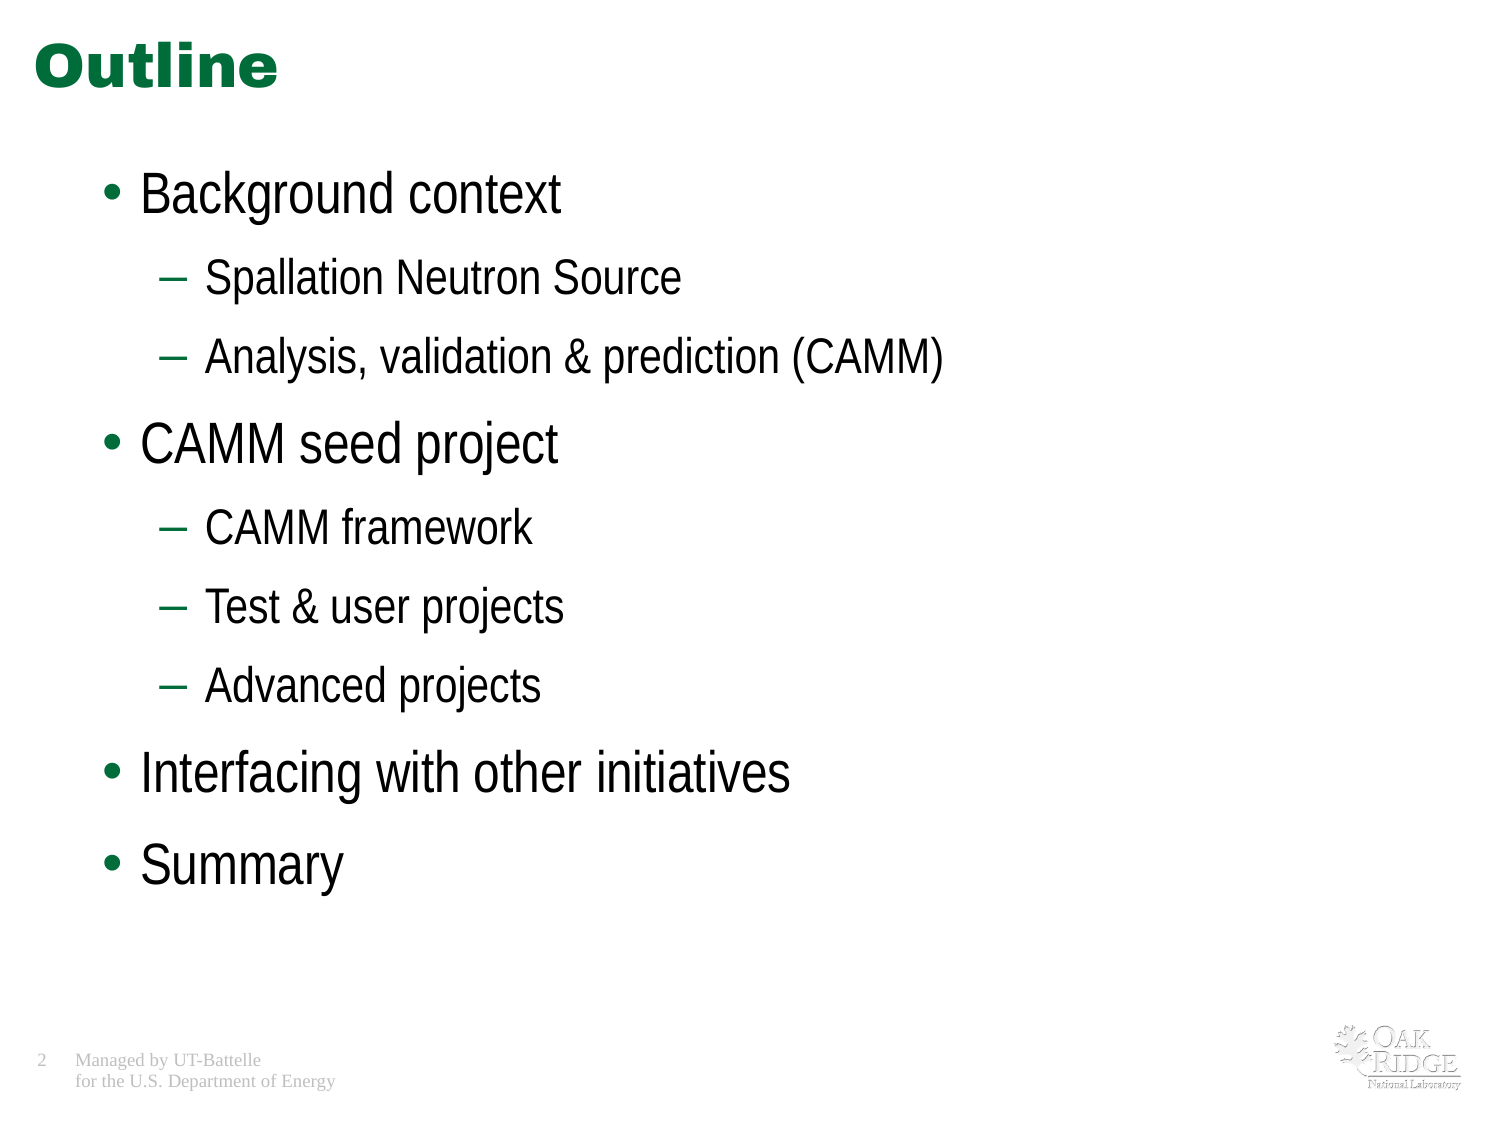

Outline
Background context
Spallation Neutron Source
Analysis, validation & prediction (CAMM)
CAMM seed project
CAMM framework
Test & user projects
Advanced projects
Interfacing with other initiatives
Summary